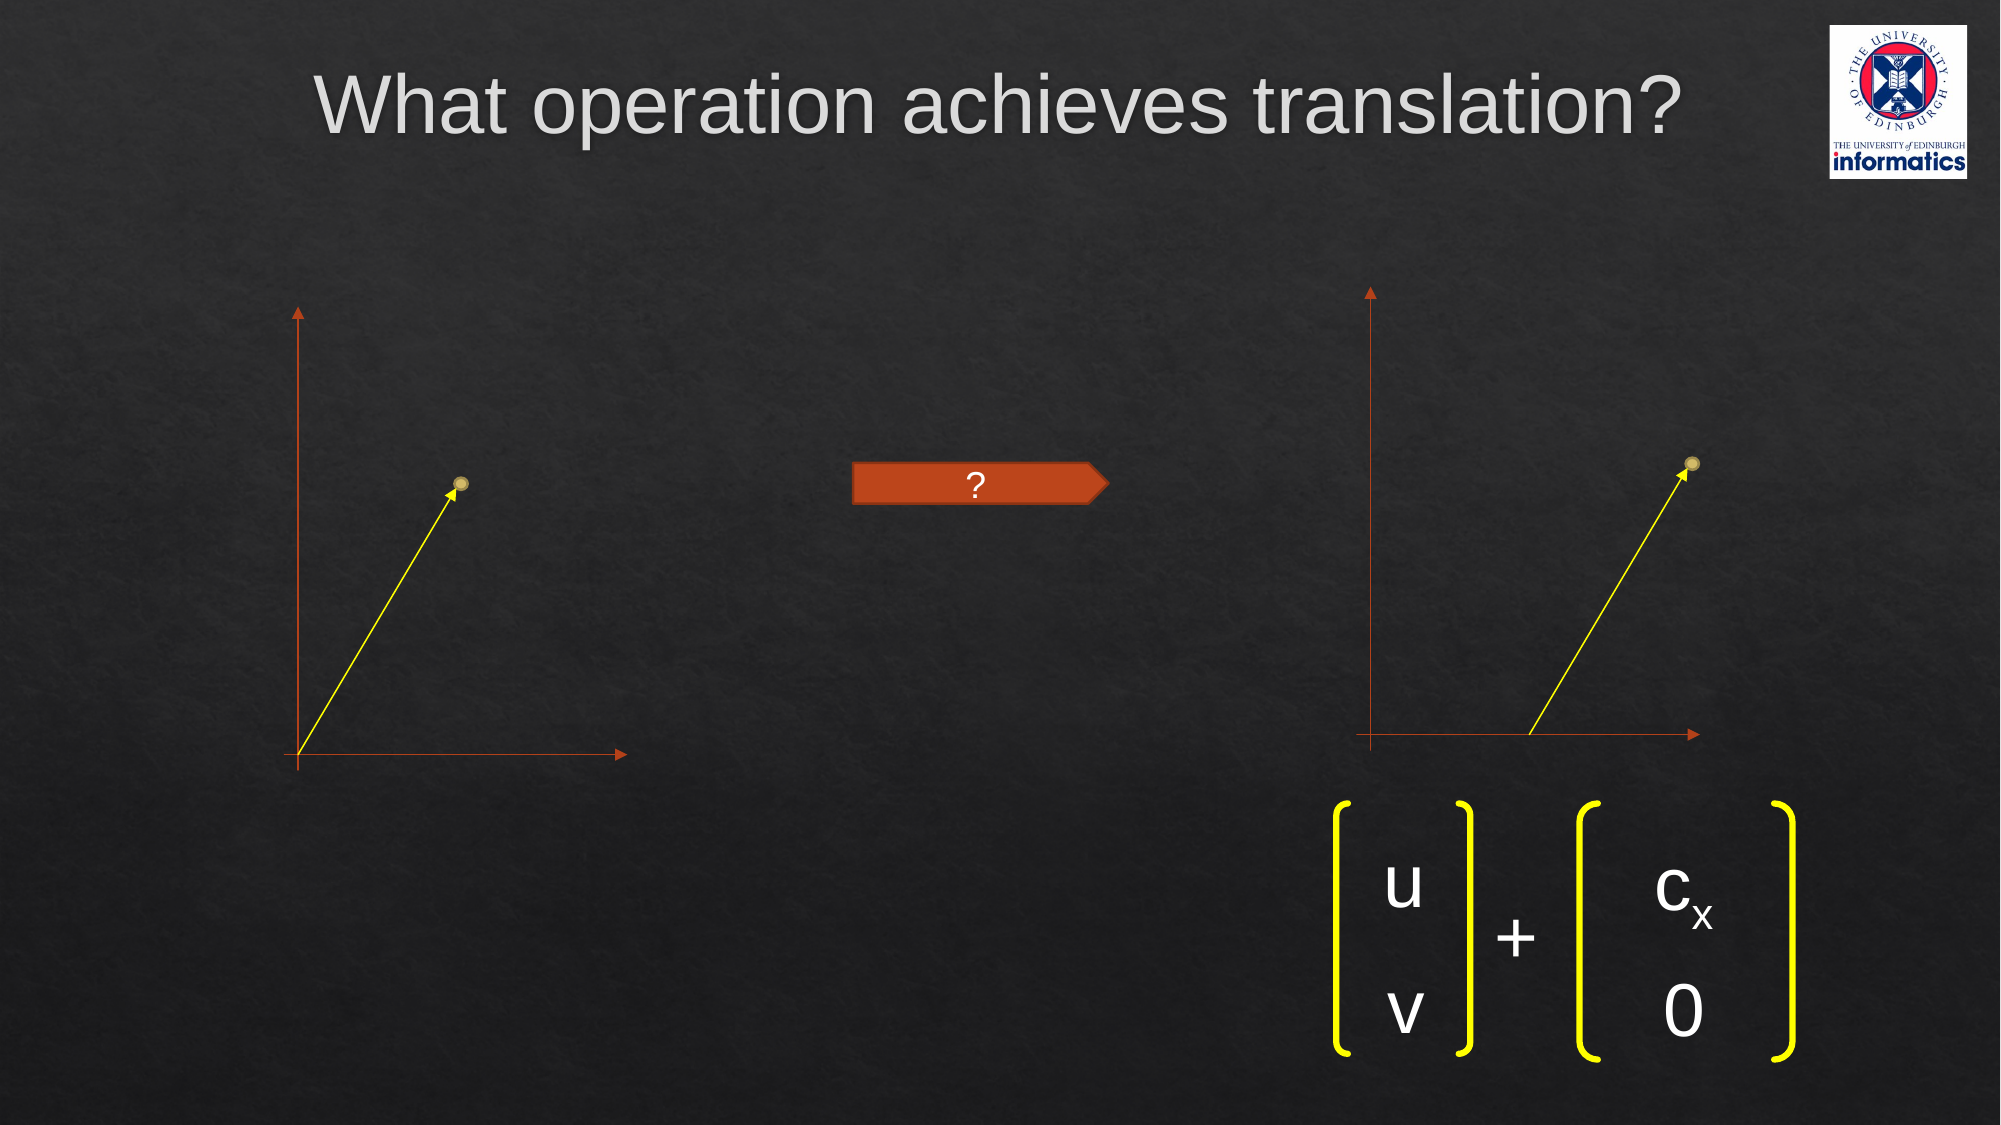

# What operation achieves translation?

?

u
+
v

cx
0